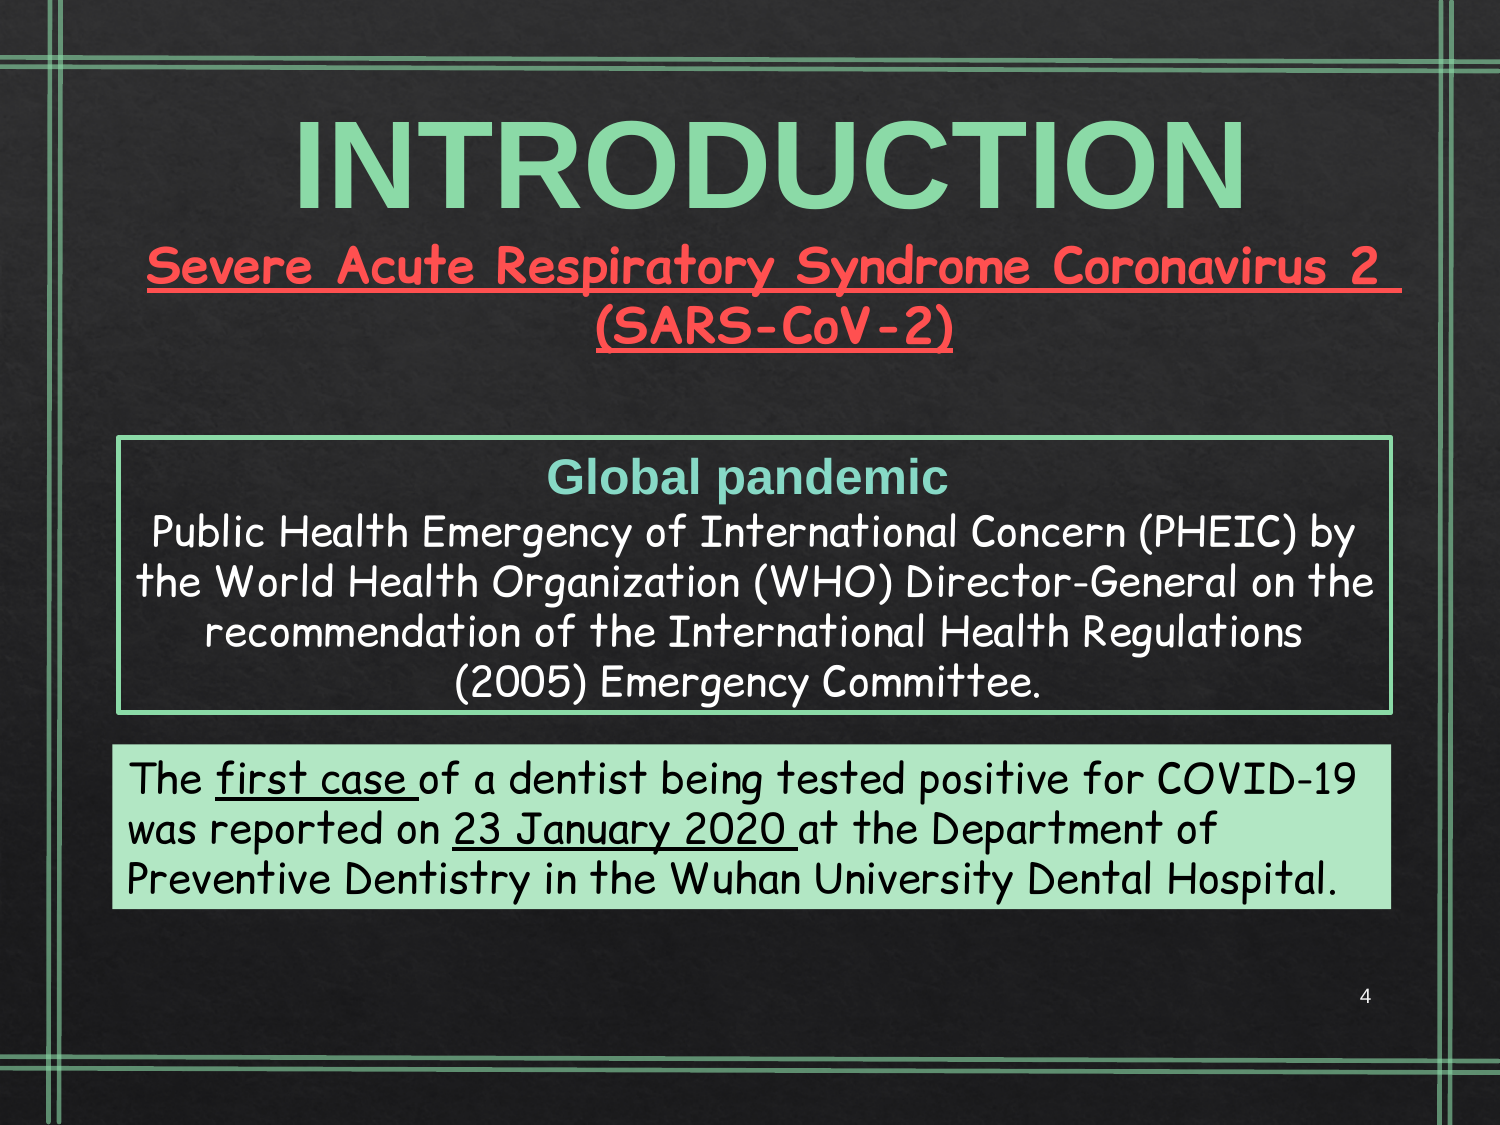

INTRODUCTION

Severe Acute Respiratory Syndrome Coronavirus 2
(SARS-CoV-2)
Global pandemic
Public Health Emergency of International Concern (PHEIC) by the World Health Organization (WHO) Director-General on the recommendation of the International Health Regulations (2005) Emergency Committee.
The first case of a dentist being tested positive for COVID-19 was reported on 23 January 2020 at the Department of Preventive Dentistry in the Wuhan University Dental Hospital.
4